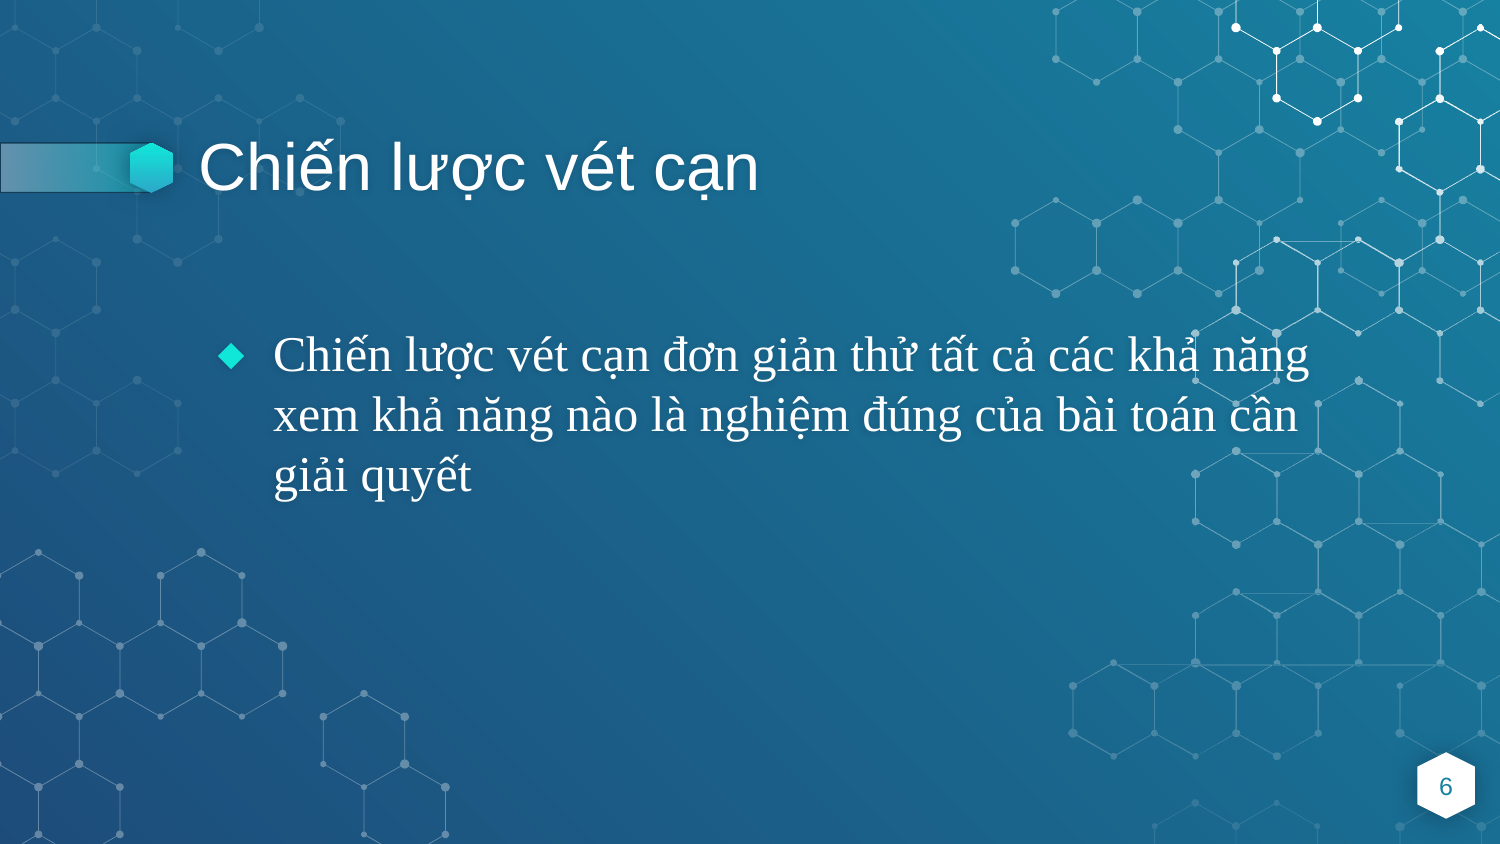

# Chiến lược vét cạn
Chiến lược vét cạn đơn giản thử tất cả các khả năng xem khả năng nào là nghiệm đúng của bài toán cần giải quyết

6